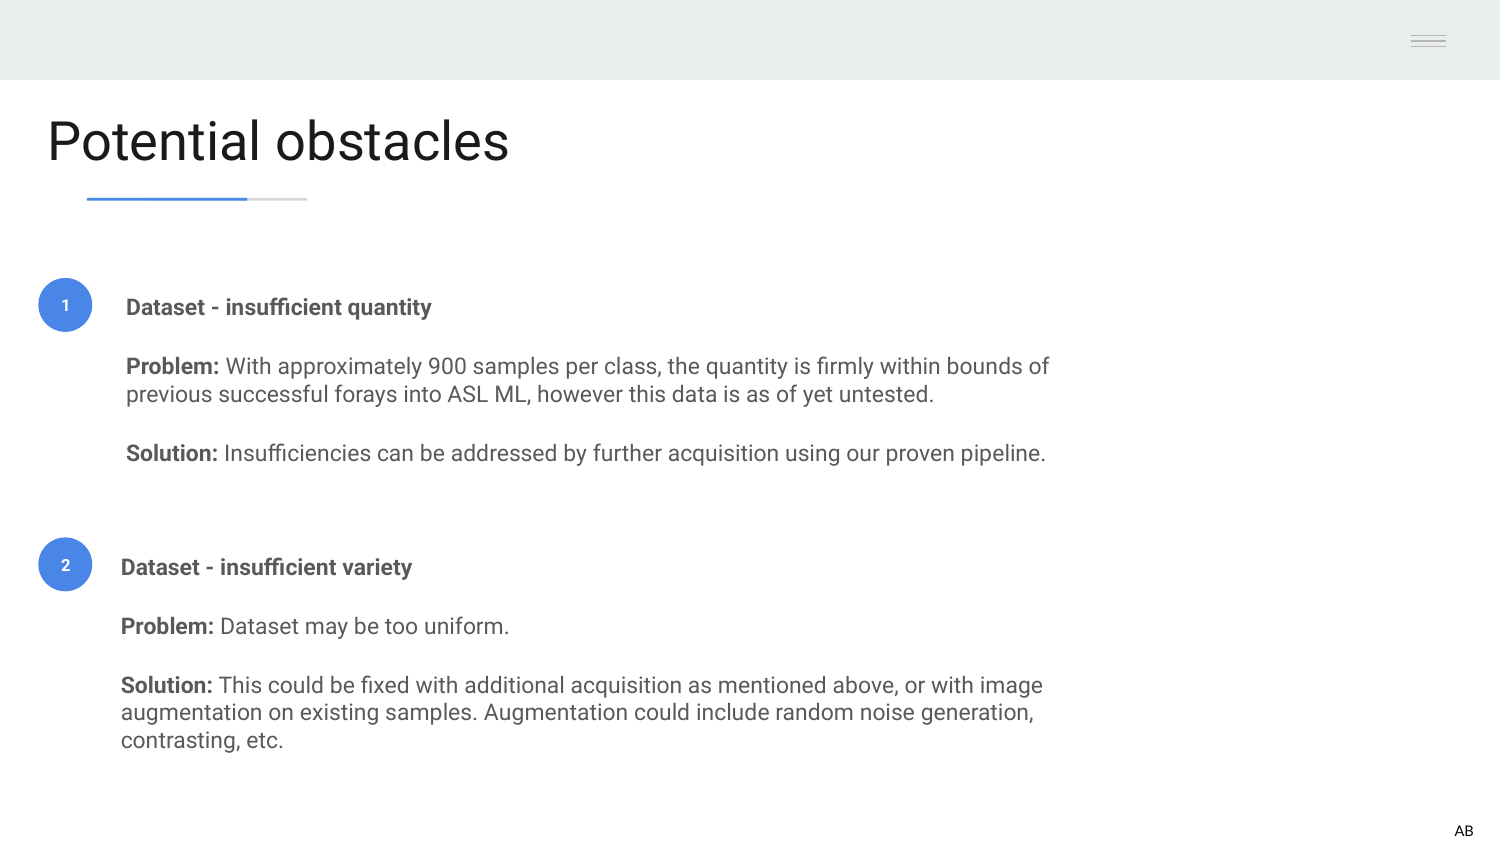

# Potential obstacles
1
Dataset - insufficient quantity

Problem: With approximately 900 samples per class, the quantity is firmly within bounds of previous successful forays into ASL ML, however this data is as of yet untested.

Solution: Insufficiencies can be addressed by further acquisition using our proven pipeline.
2
Dataset - insufficient variety

Problem: Dataset may be too uniform.

Solution: This could be fixed with additional acquisition as mentioned above, or with image augmentation on existing samples. Augmentation could include random noise generation, contrasting, etc.
AB